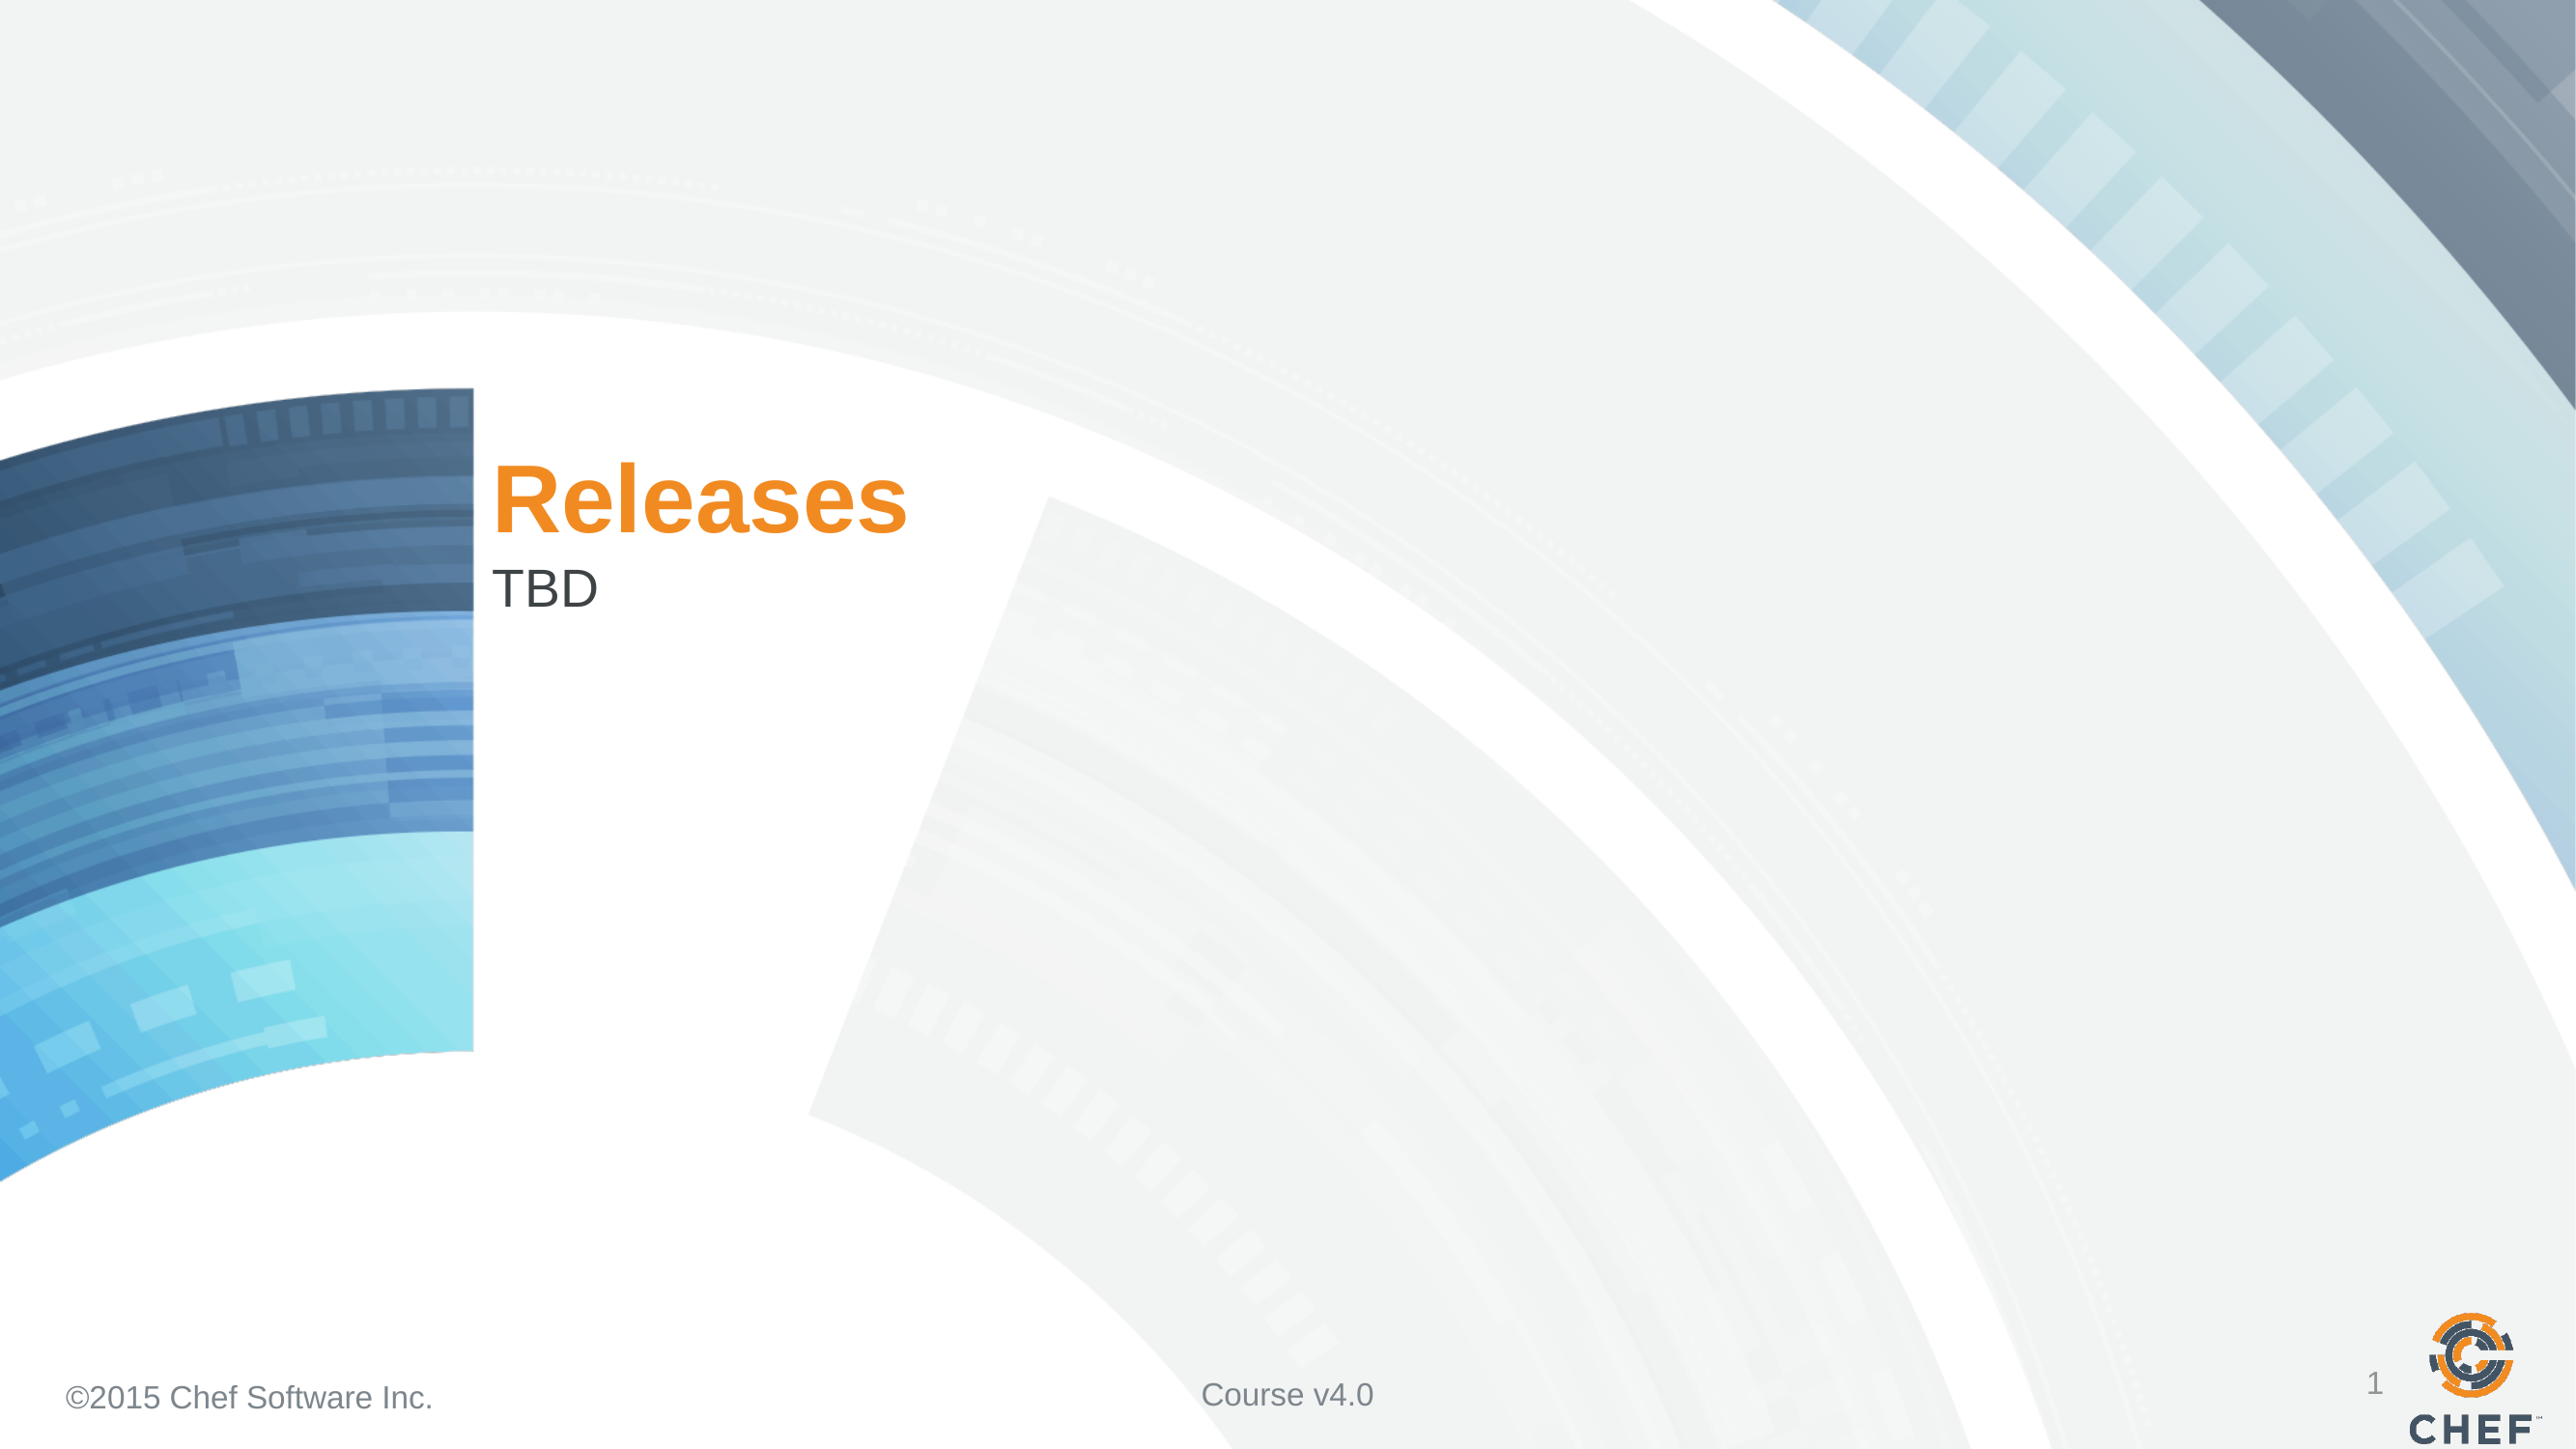

# Releases
TBD
1
Course v4.0
©2015 Chef Software Inc.